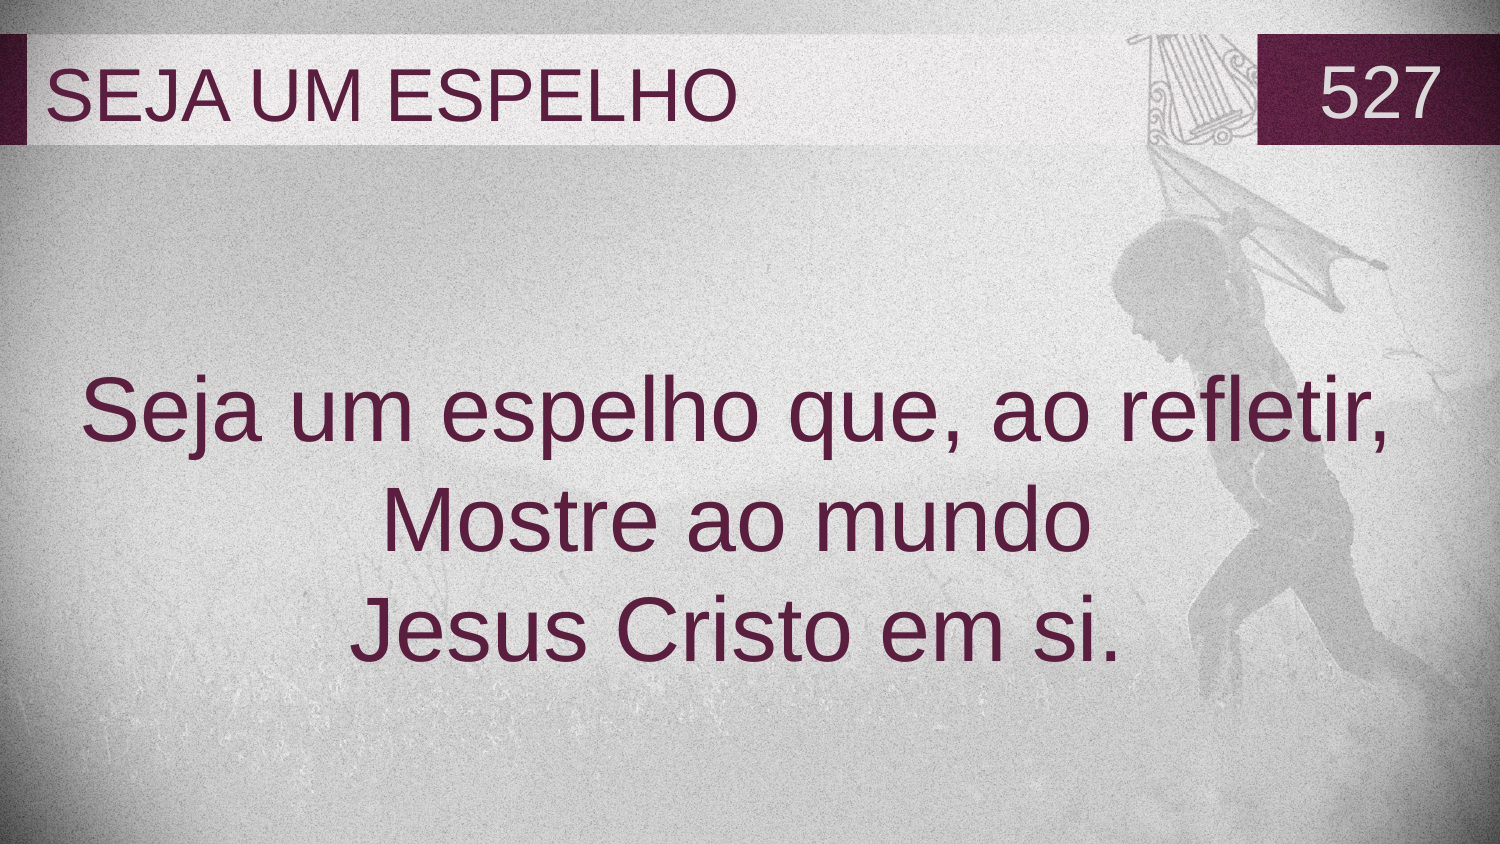

# SEJA UM ESPELHO
527
Seja um espelho que, ao refletir,
Mostre ao mundo
Jesus Cristo em si.